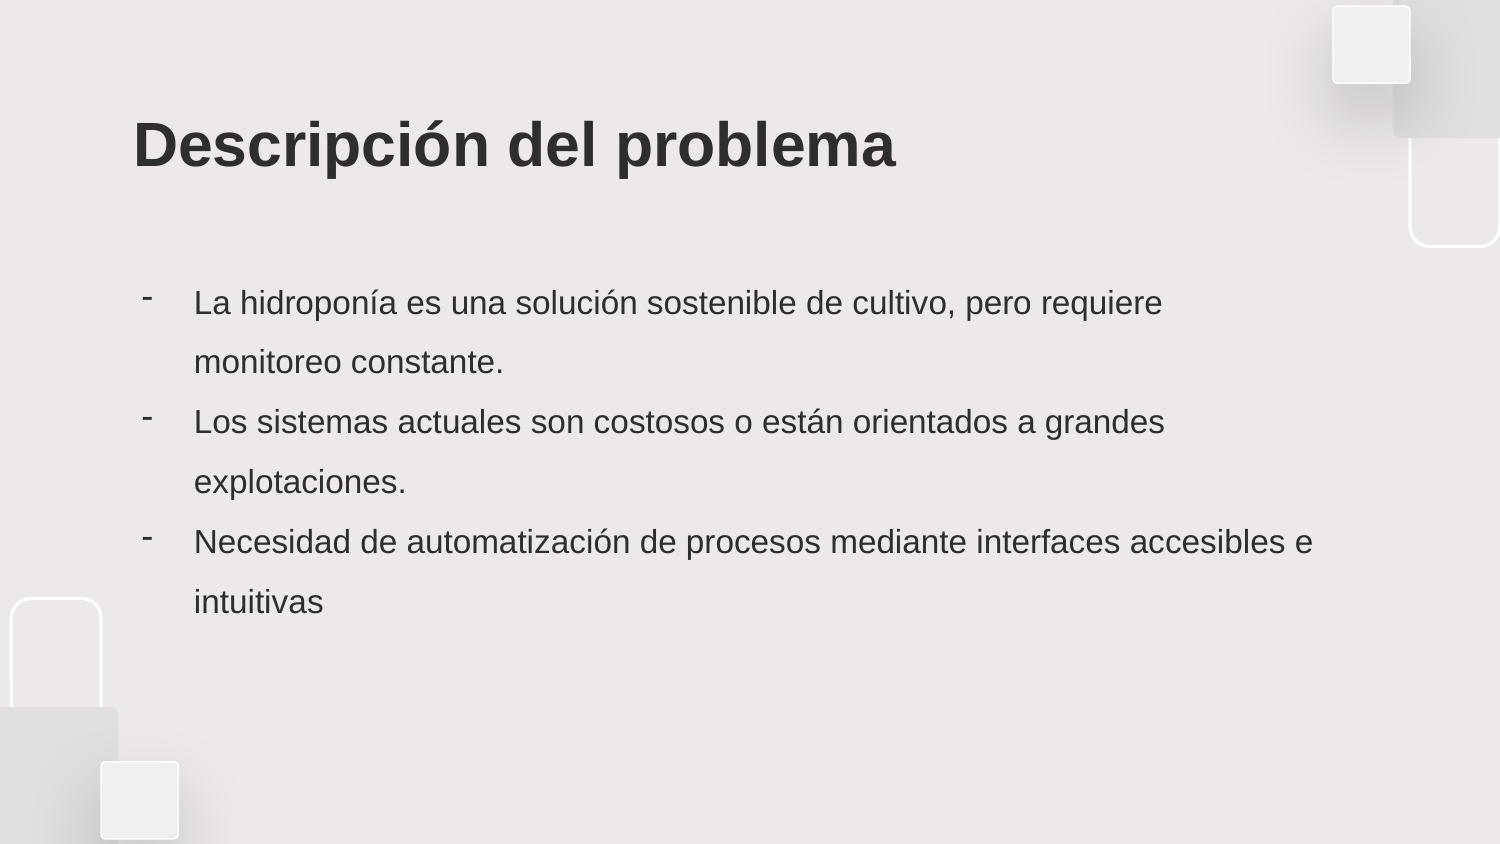

Descripción del problema
La hidroponía es una solución sostenible de cultivo, pero requiere monitoreo constante.
Los sistemas actuales son costosos o están orientados a grandes explotaciones.
Necesidad de automatización de procesos mediante interfaces accesibles e intuitivas